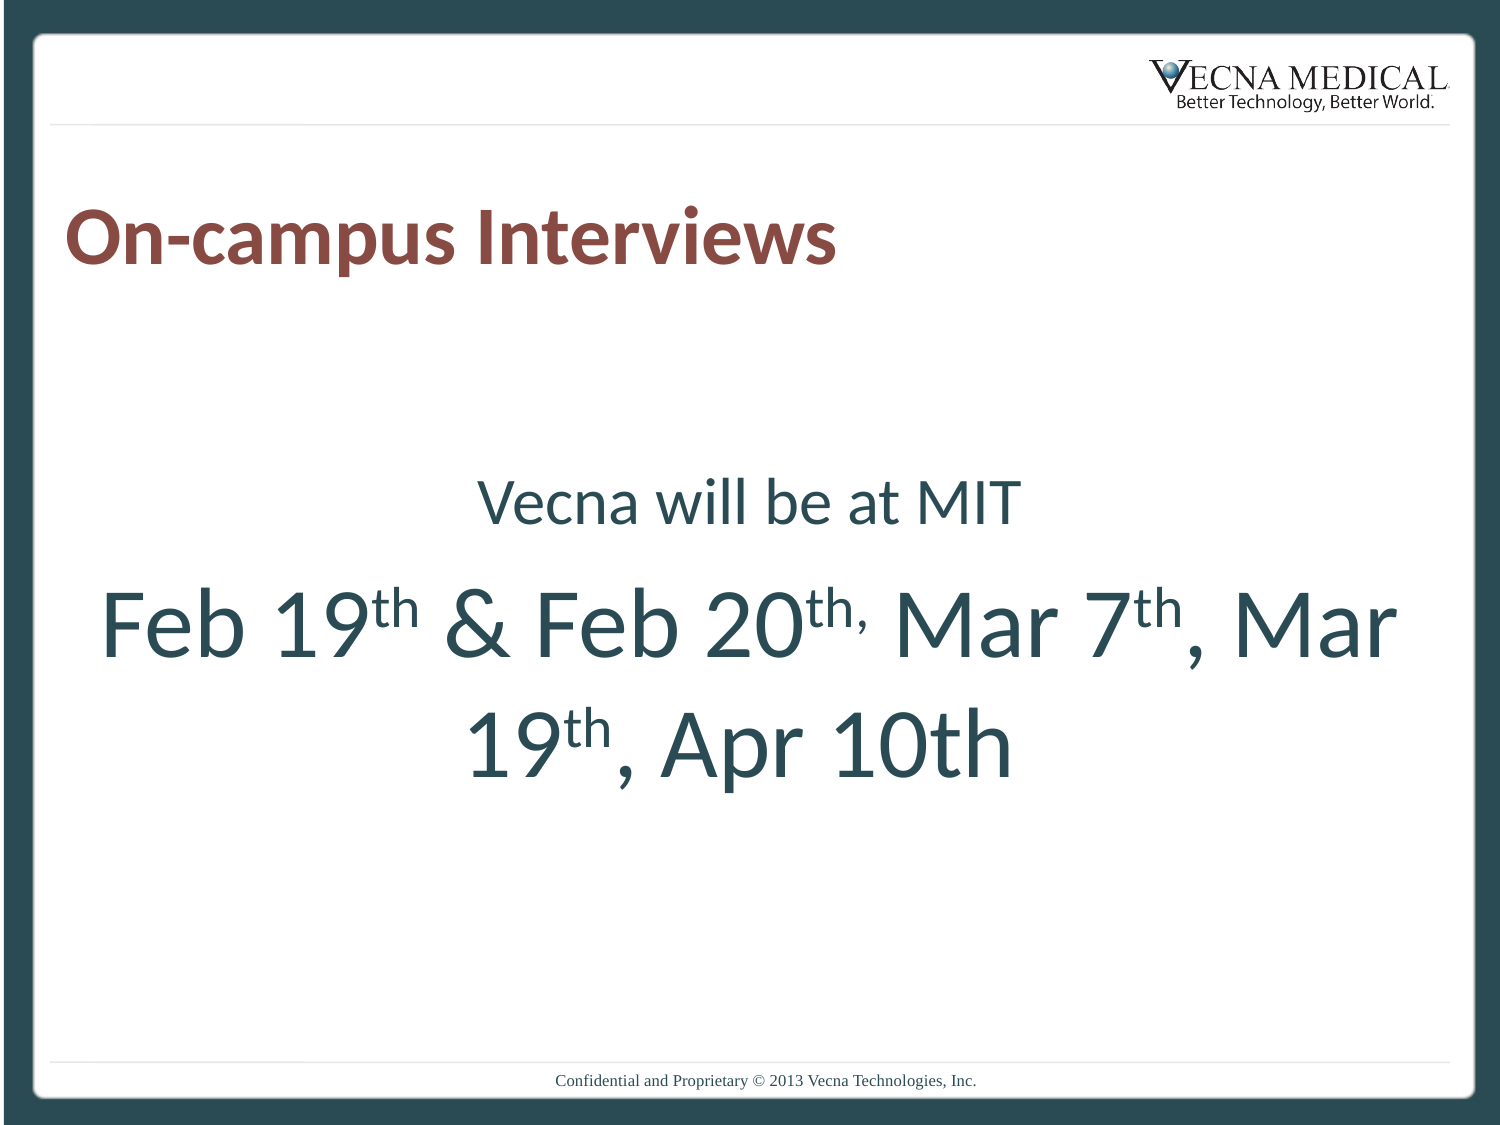

# On-campus Interviews
Vecna will be at MIT
Feb 19th & Feb 20th, Mar 7th, Mar 19th, Apr 10th